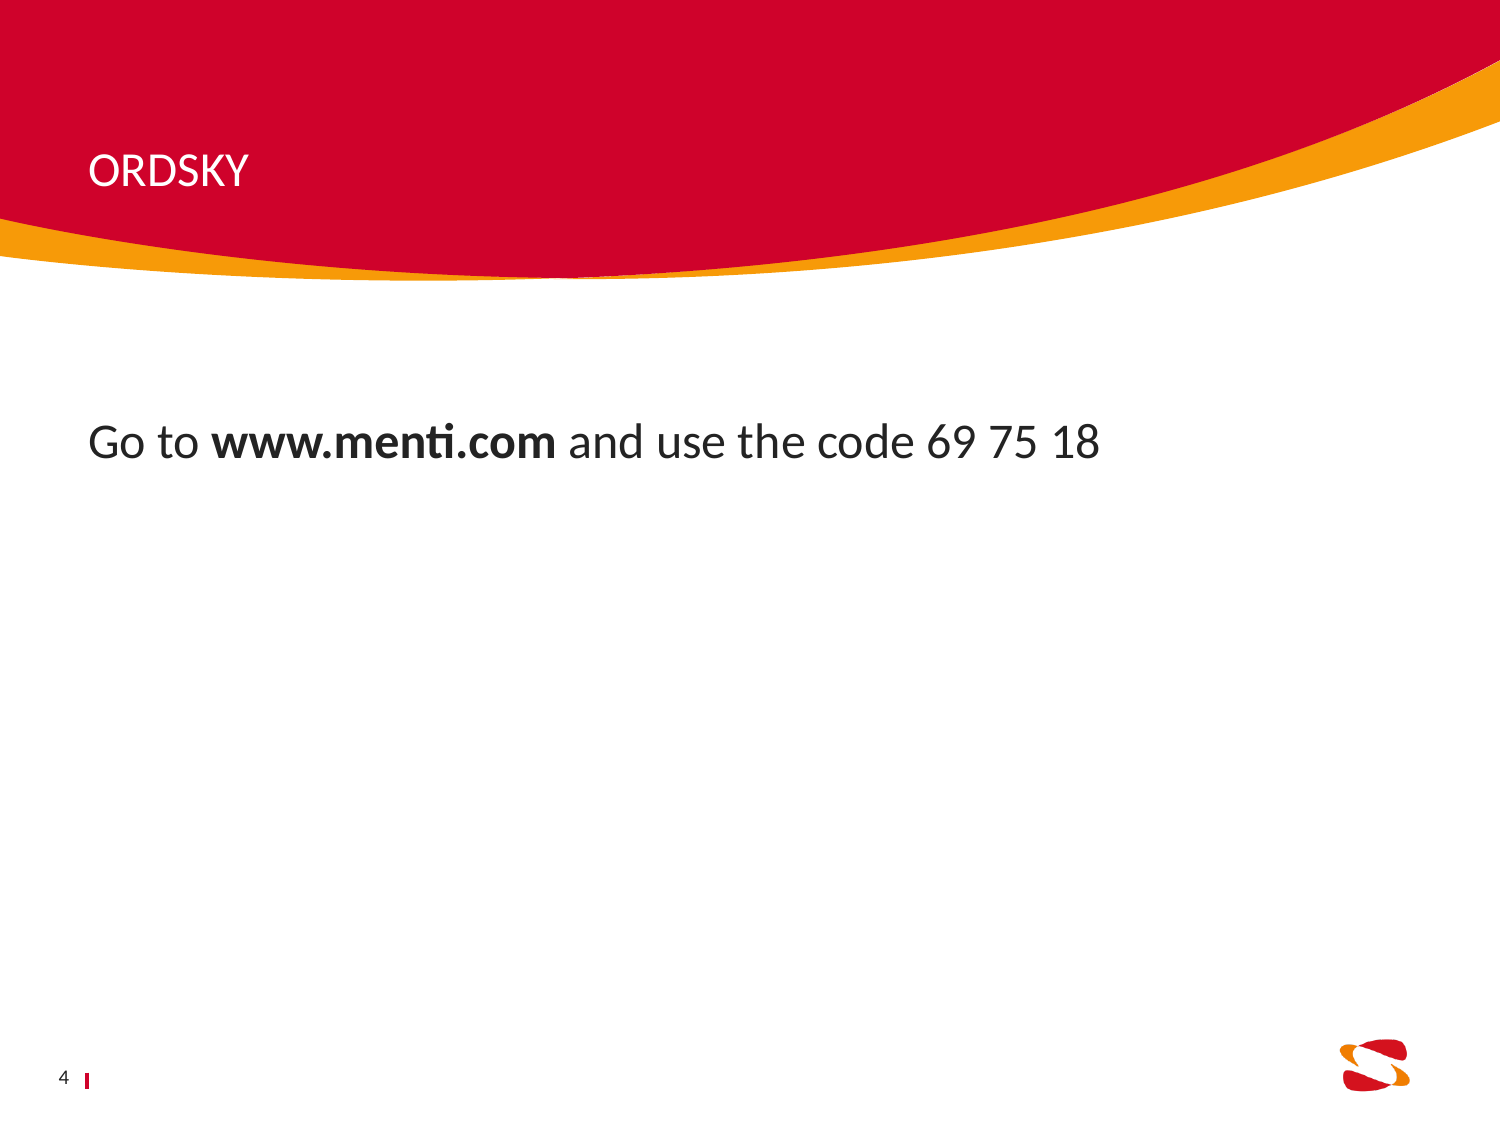

ORDSKY
Go to www.menti.com and use the code 69 75 18

4